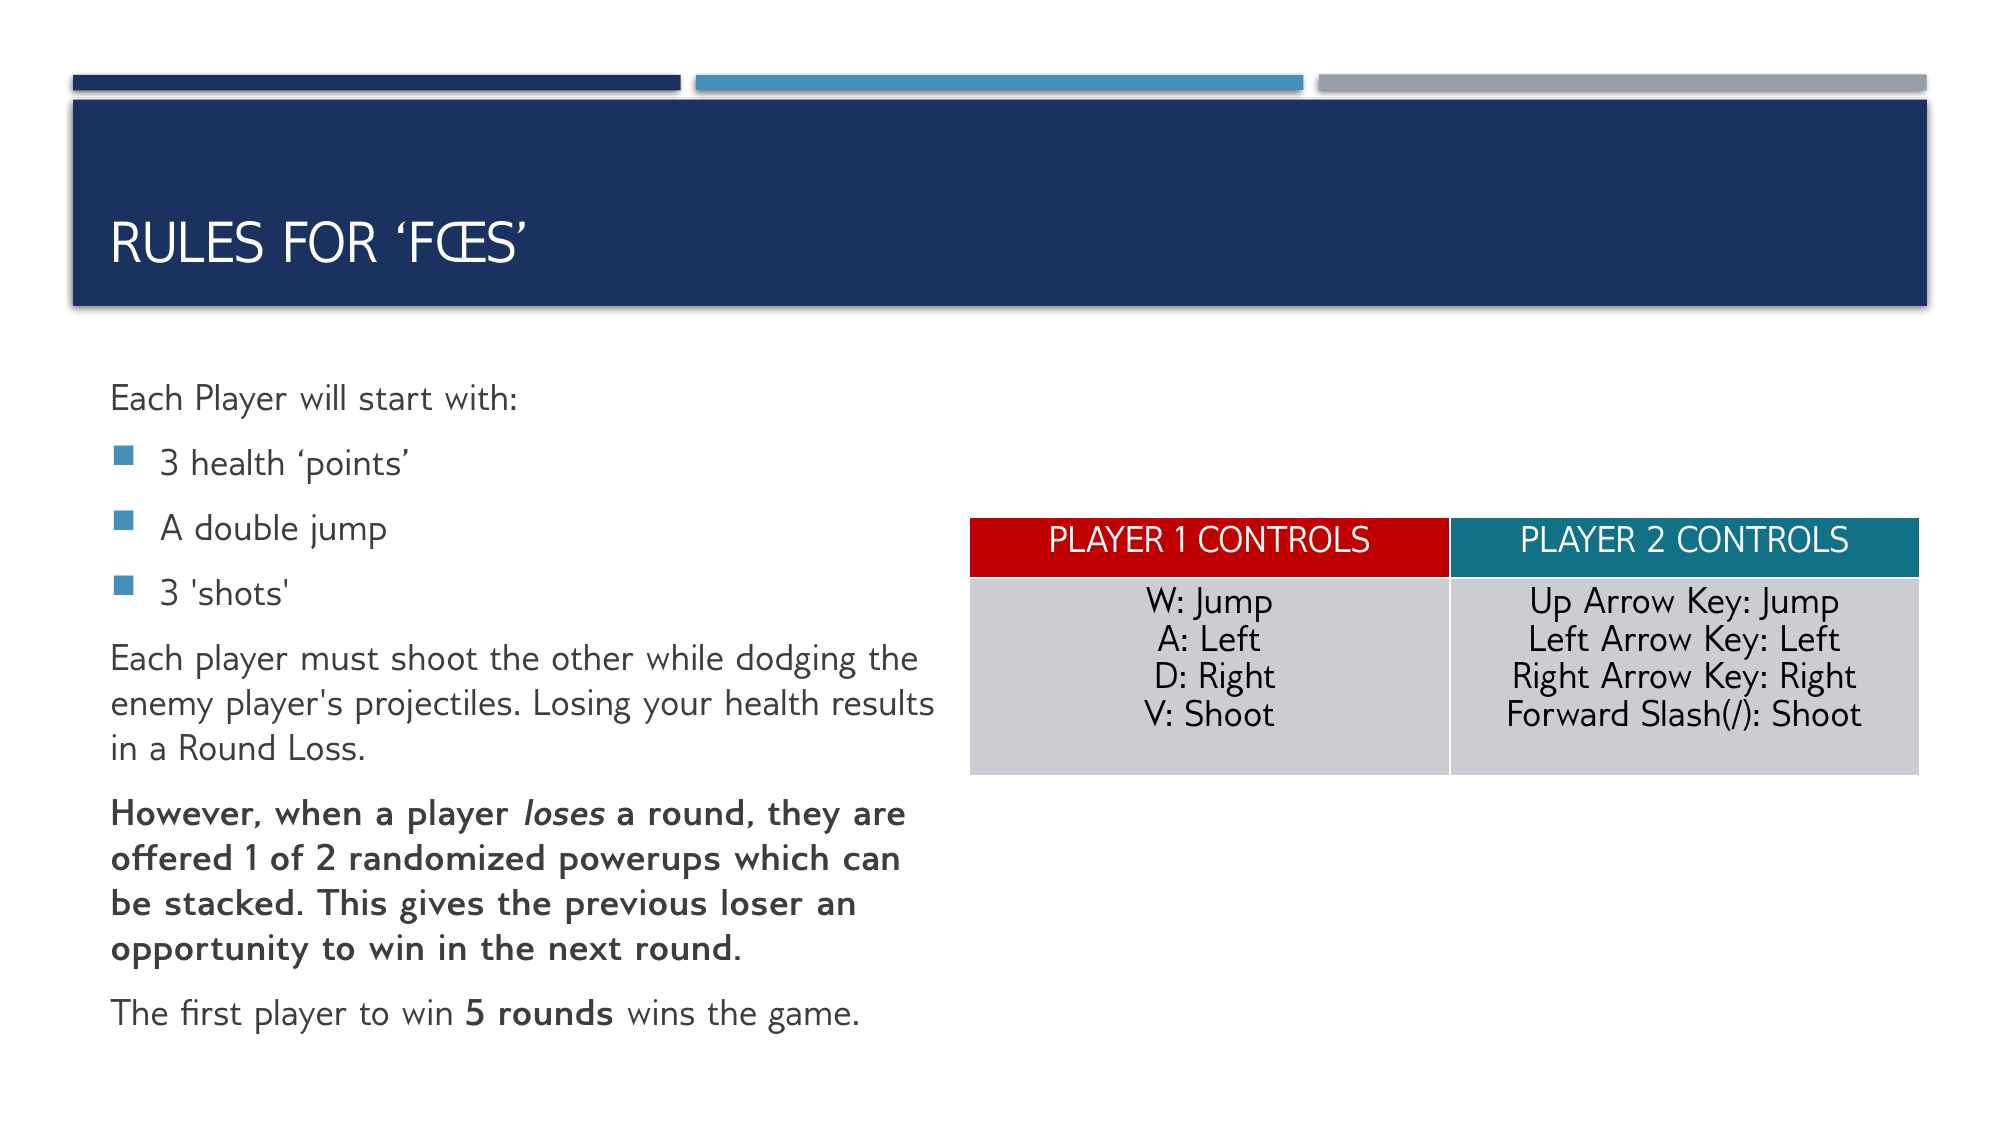

# Rules FOR ‘FOES’
Each Player will start with:
3 health ‘points’
A double jump
3 'shots'
Each player must shoot the other while dodging the enemy player's projectiles. Losing your health results in a Round Loss.
However, when a player loses a round, they are offered 1 of 2 randomized powerups which can be stacked. This gives the previous loser an opportunity to win in the next round.
The first player to win 5 rounds wins the game.

| PLAYER 1 CONTROLS | PLAYER 2 CONTROLS |
| --- | --- |
| W: Jump A: Left D: Right V: Shoot | Up Arrow Key: Jump Left Arrow Key: Left Right Arrow Key: Right Forward Slash(/): Shoot |